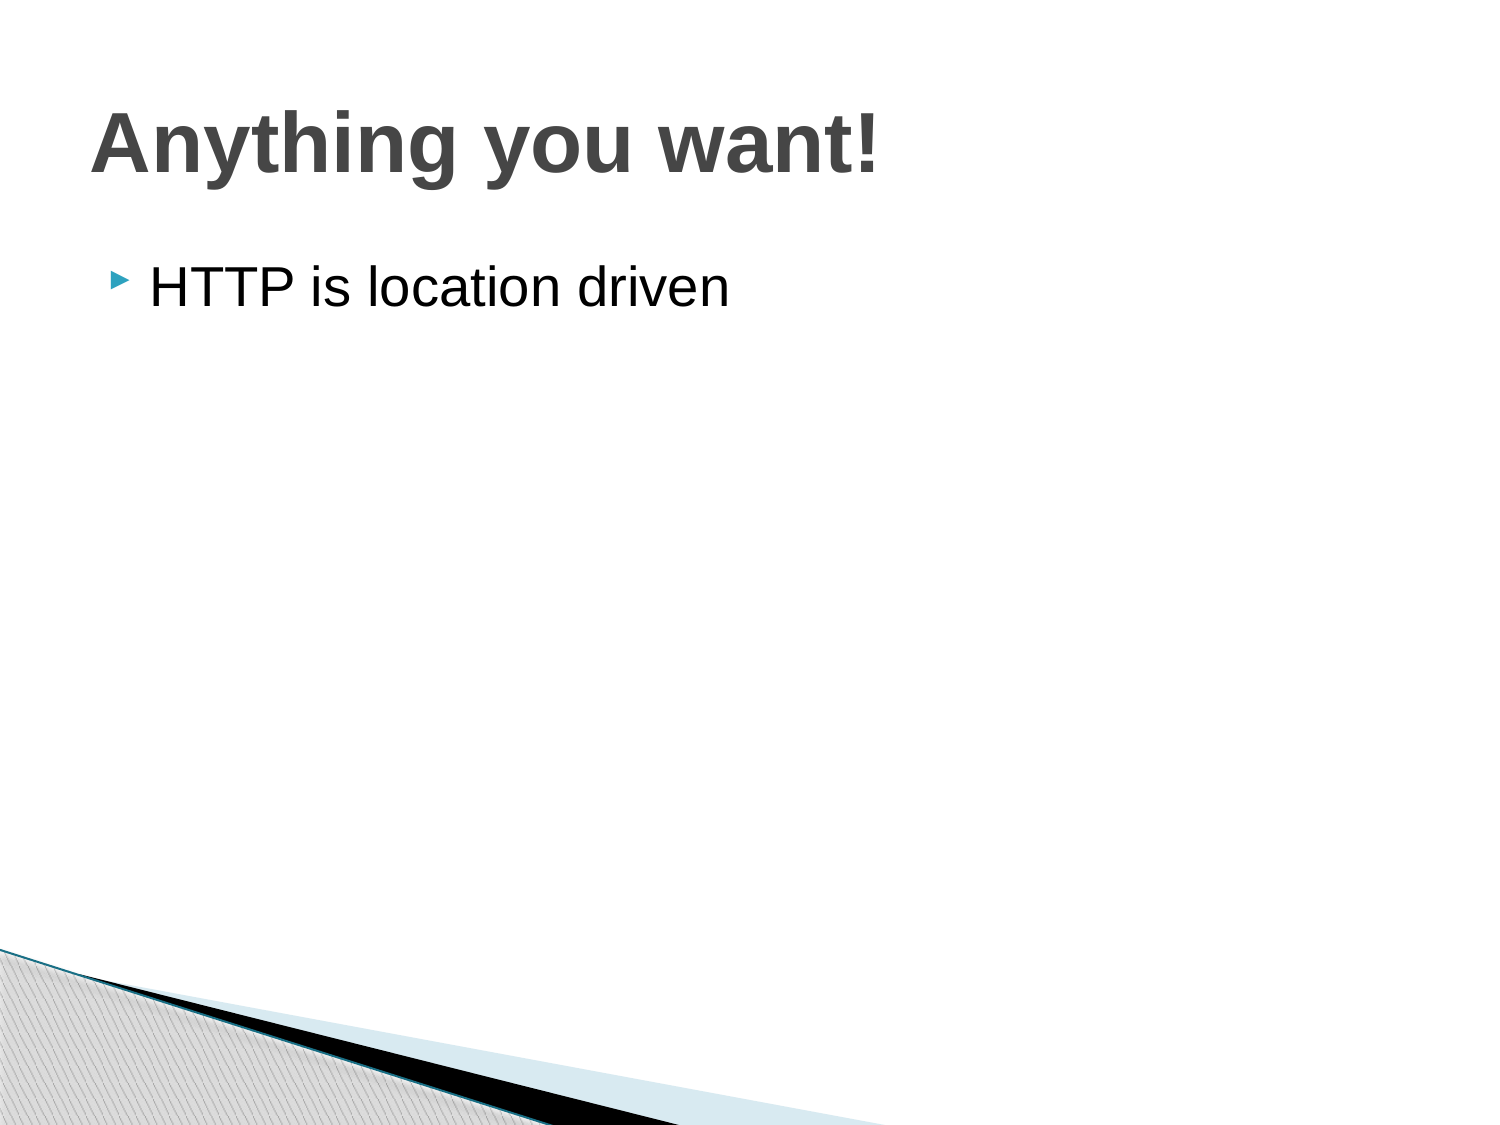

# Anything you want!
HTTP is location driven